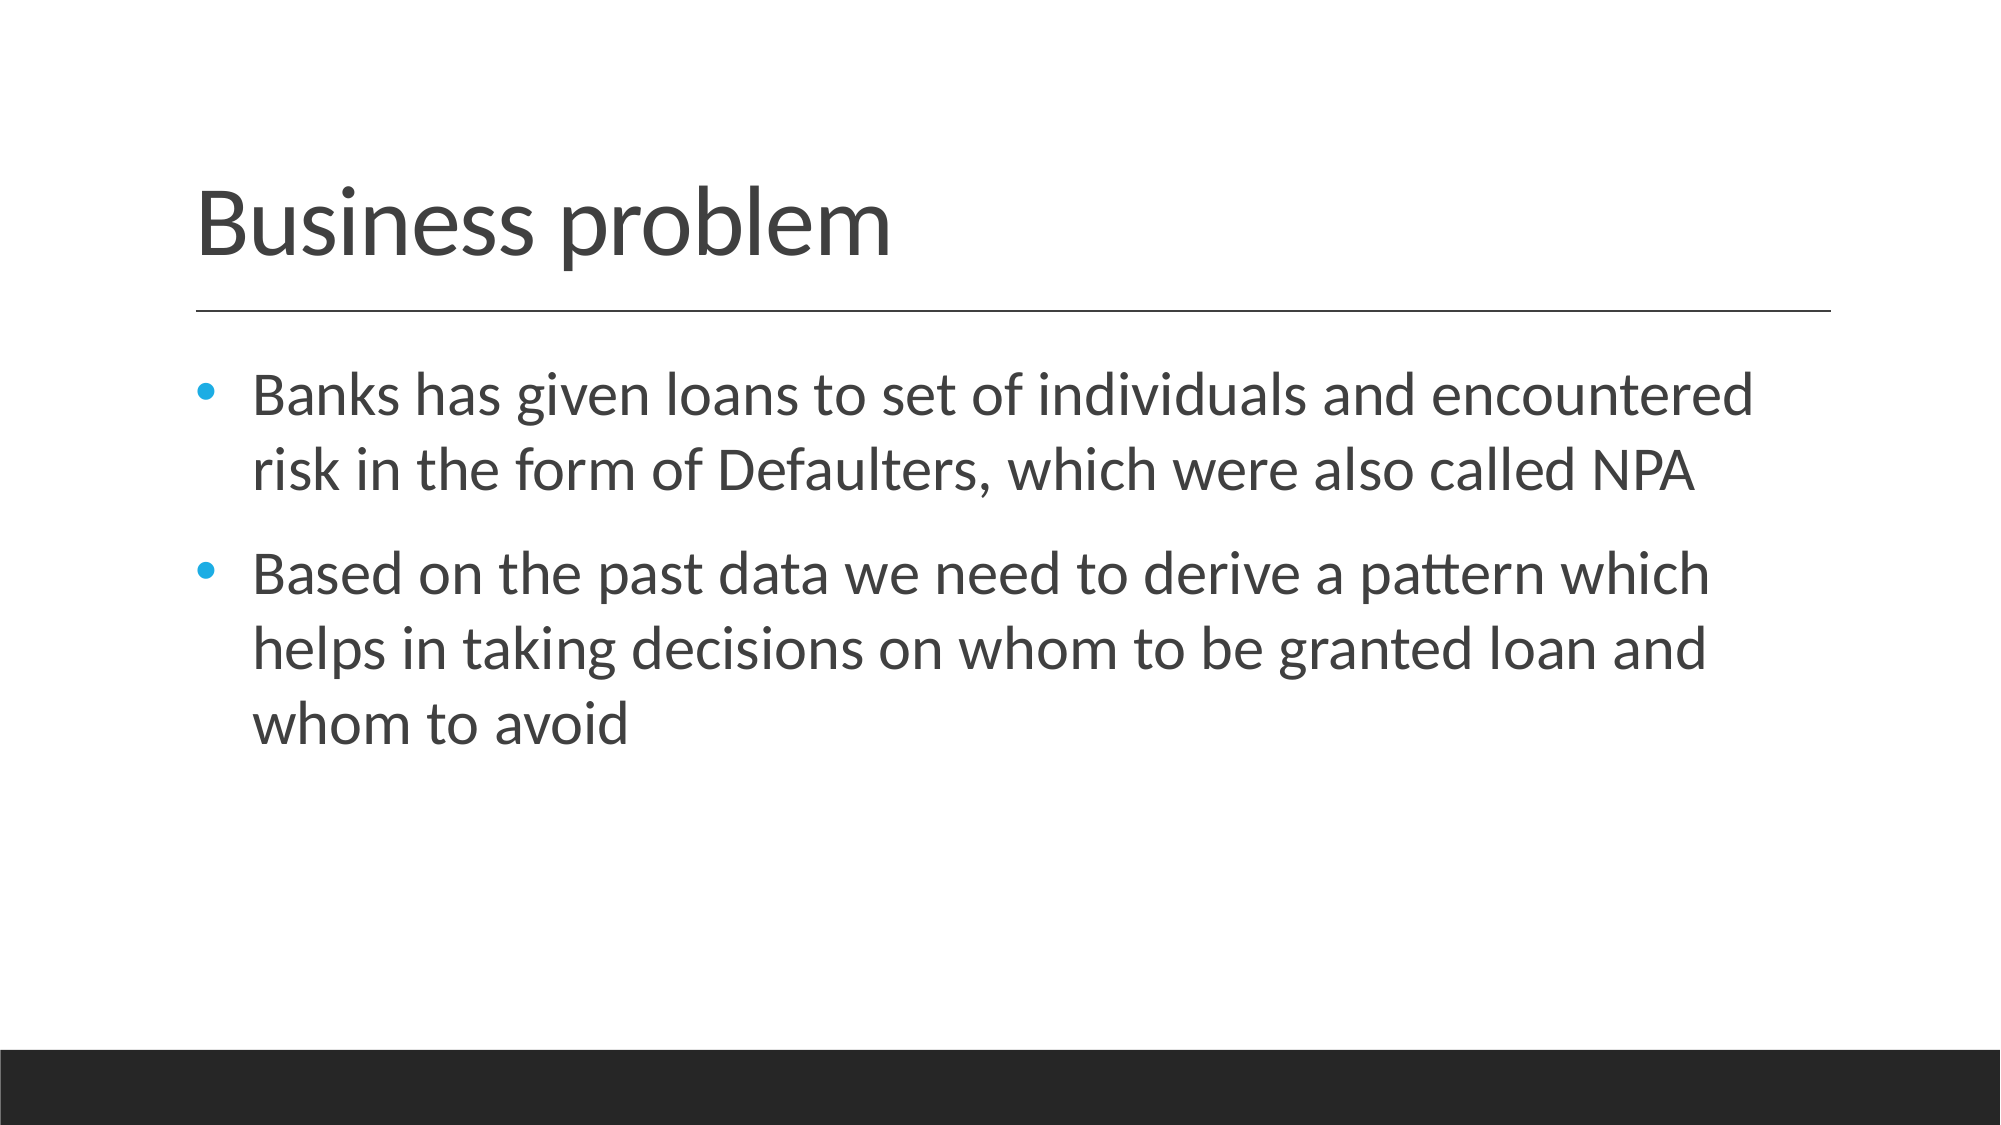

# Business problem
Banks has given loans to set of individuals and encountered risk in the form of Defaulters, which were also called NPA
Based on the past data we need to derive a pattern which helps in taking decisions on whom to be granted loan and whom to avoid